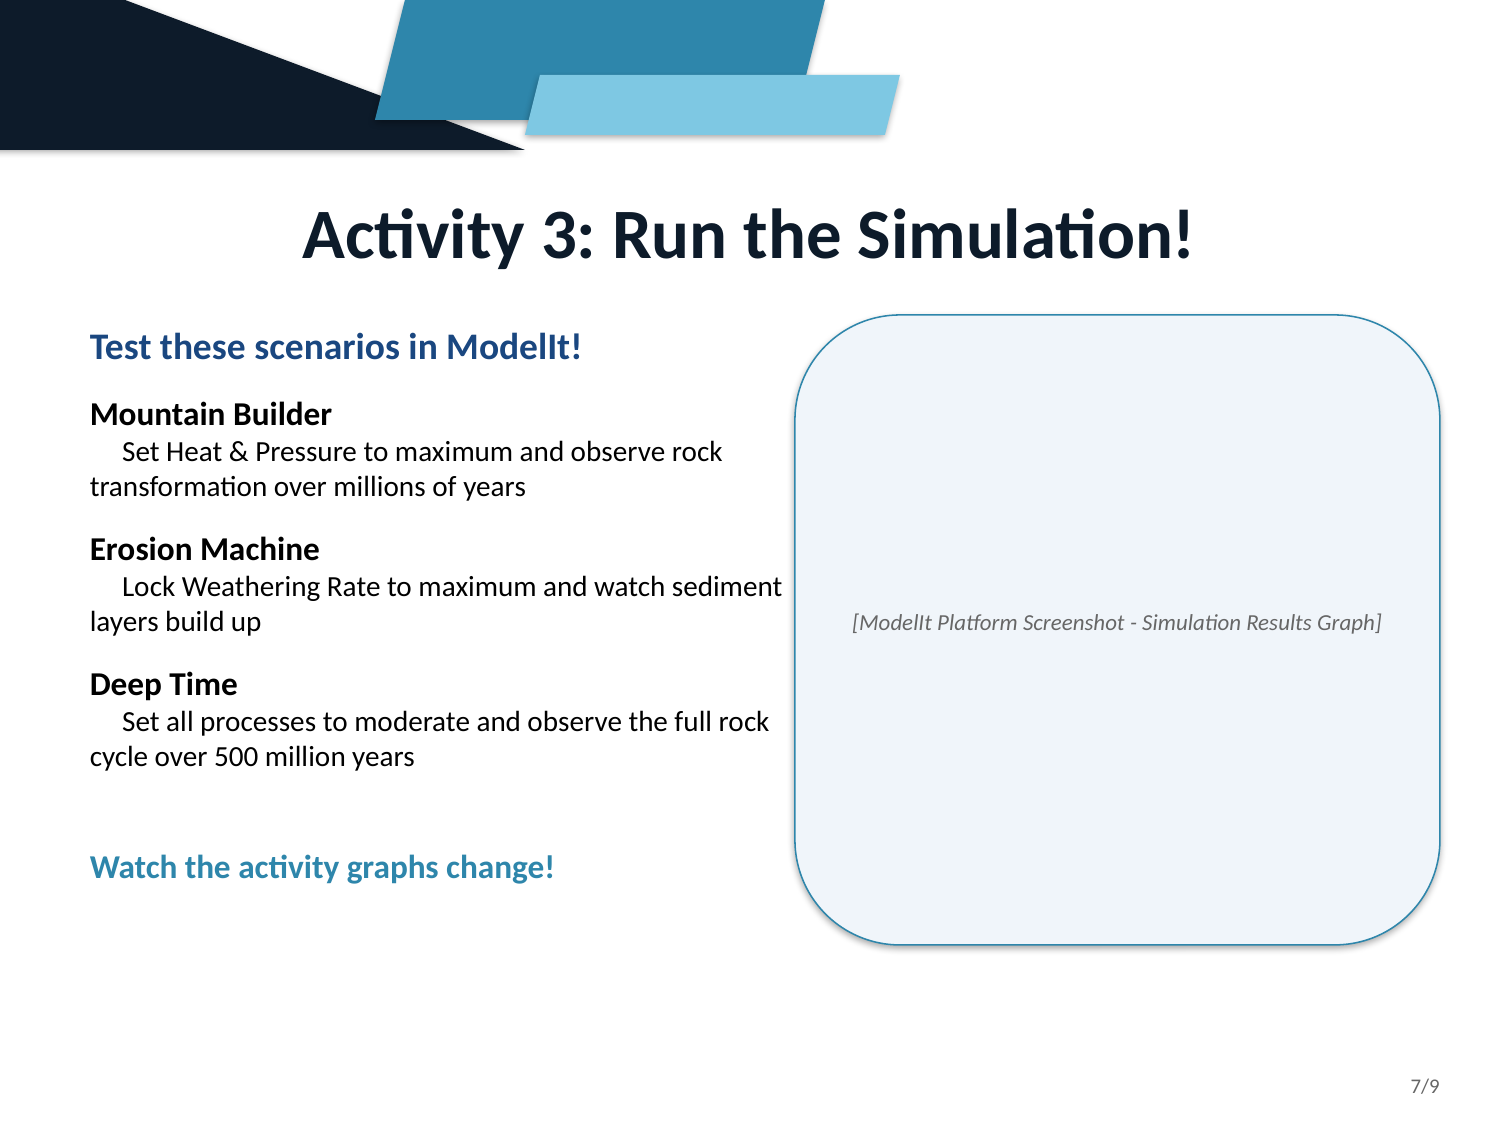

Activity 3: Run the Simulation!
Test these scenarios in ModelIt!
Mountain Builder
     Set Heat & Pressure to maximum and observe rock transformation over millions of years
Erosion Machine
     Lock Weathering Rate to maximum and watch sediment layers build up
Deep Time
     Set all processes to moderate and observe the full rock cycle over 500 million years
Watch the activity graphs change!

[ModelIt Platform Screenshot - Simulation Results Graph]
7/9